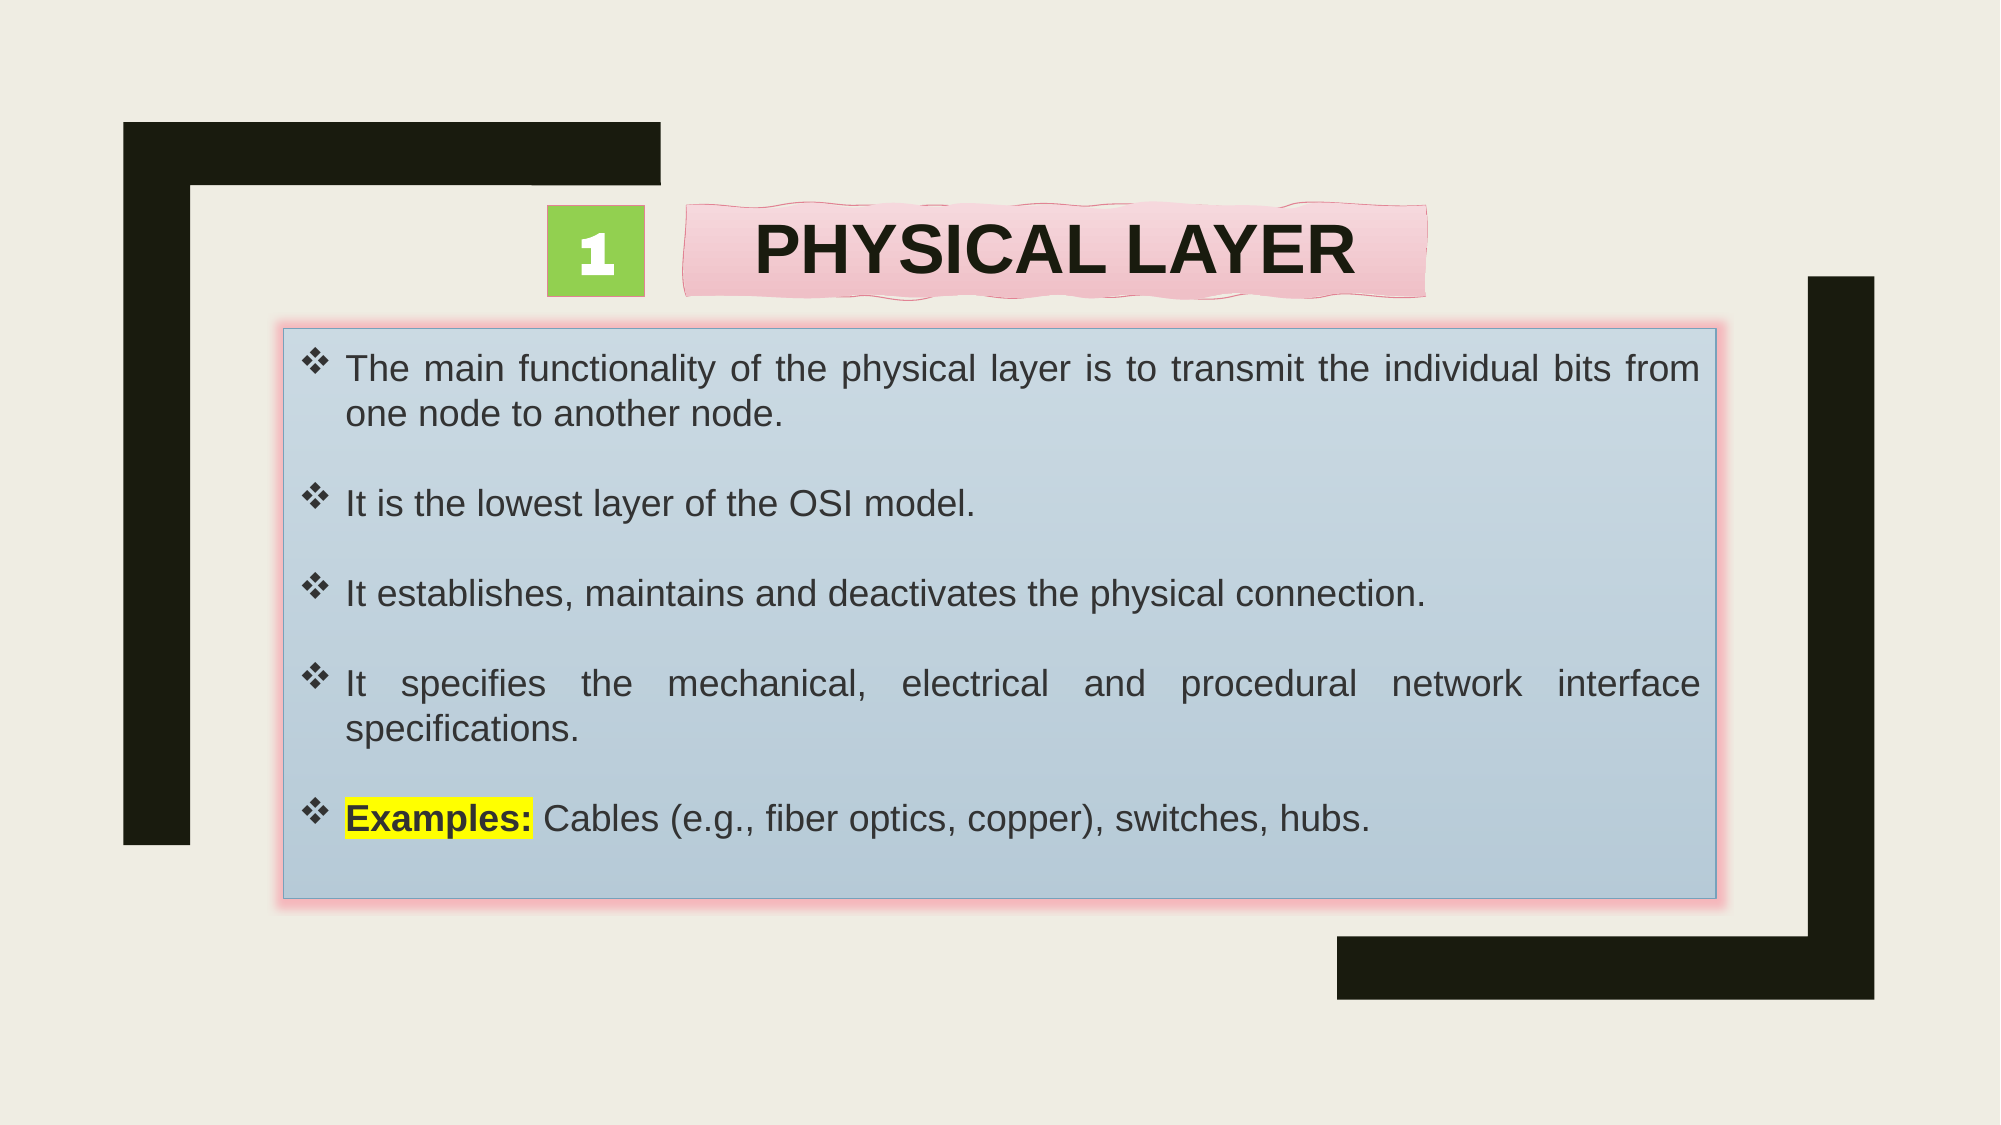

1
Physical layer
The main functionality of the physical layer is to transmit the individual bits from one node to another node.

It is the lowest layer of the OSI model.

It establishes, maintains and deactivates the physical connection.

It specifies the mechanical, electrical and procedural network interface specifications.

Examples: Cables (e.g., fiber optics, copper), switches, hubs.